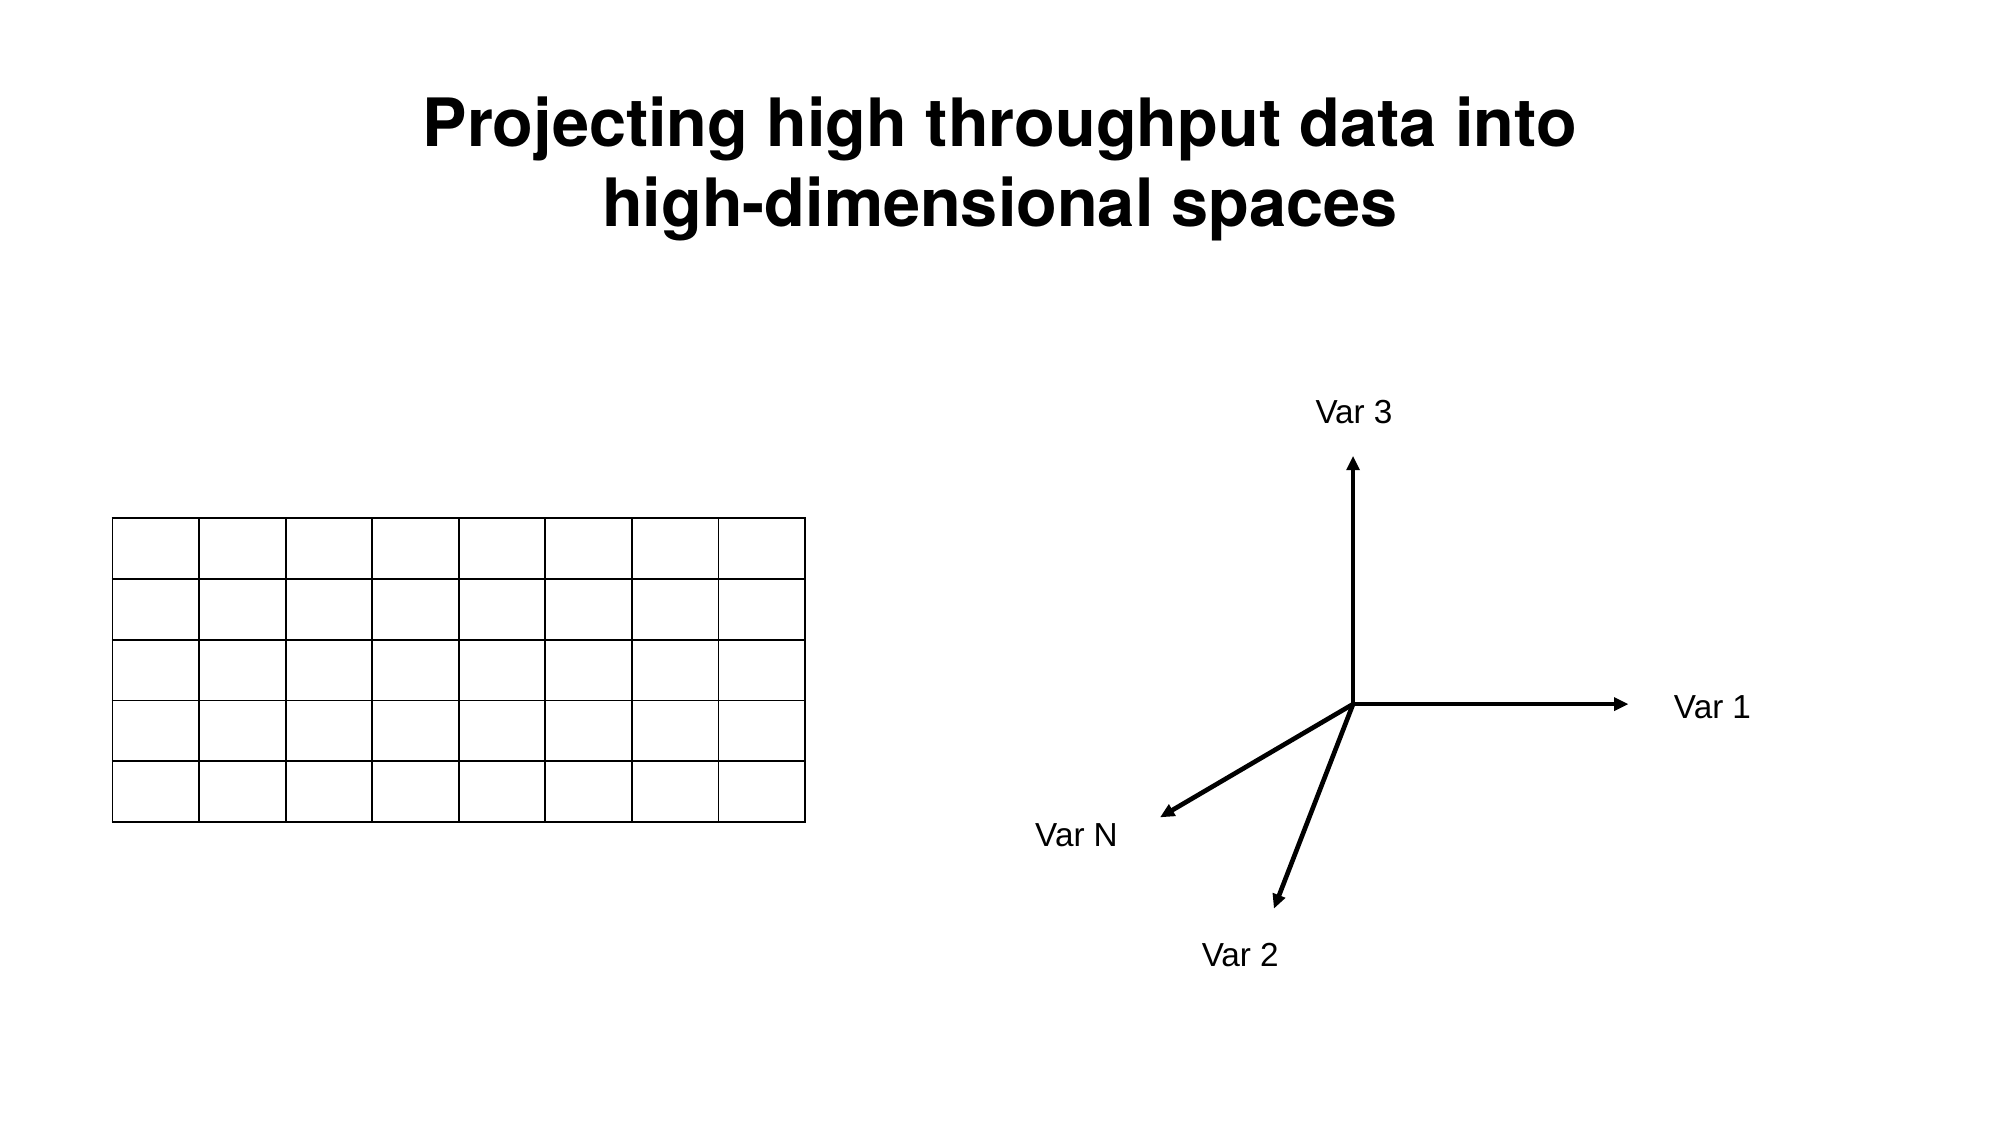

Projecting high throughput data into high-dimensional spaces
Var 3
|  |  |  |  |  |  |  |  |
| --- | --- | --- | --- | --- | --- | --- | --- |
|  |  |  |  |  |  |  |  |
|  |  |  |  |  |  |  |  |
|  |  |  |  |  |  |  |  |
|  |  |  |  |  |  |  |  |
Var 1
Var N
Var 2